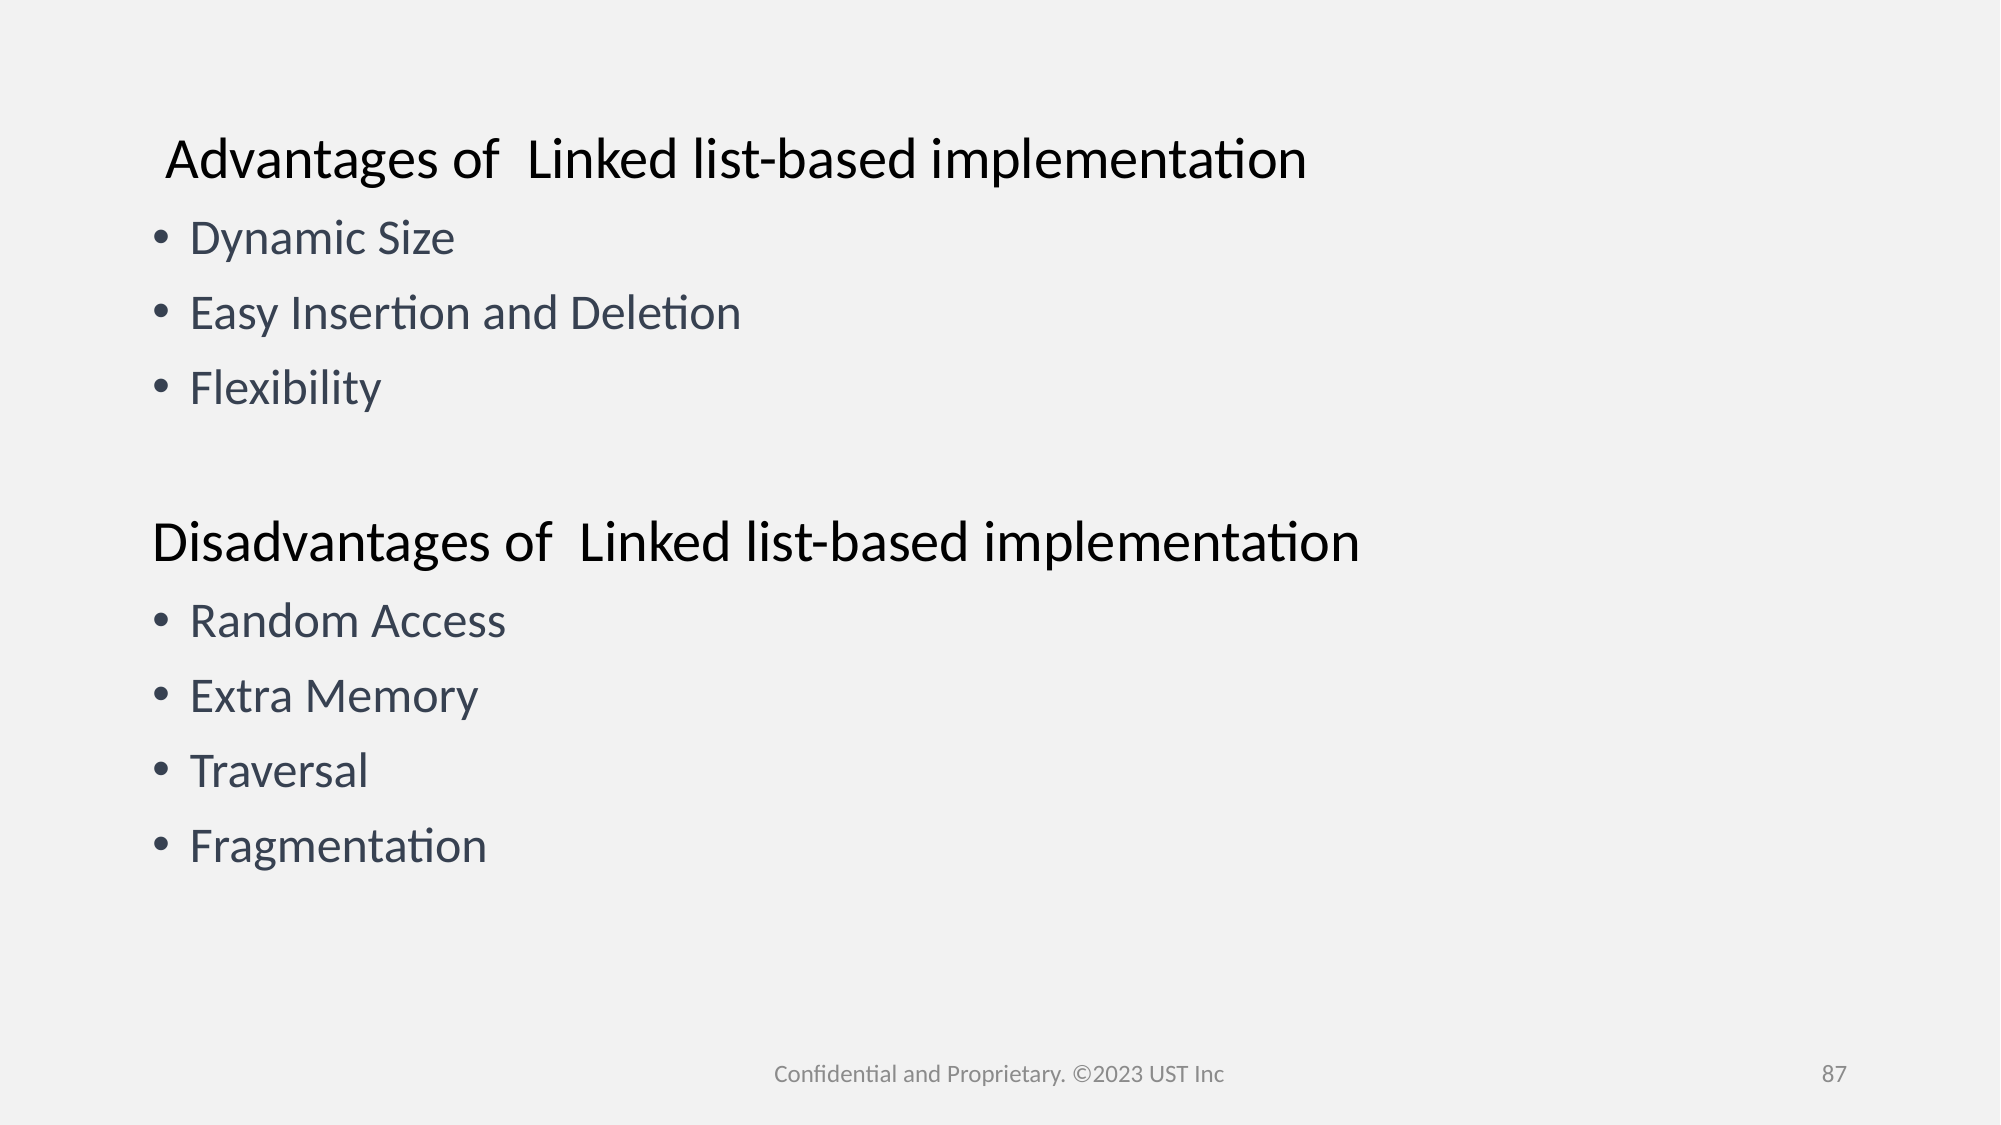

Advantages of  Linked list-based implementation
Dynamic Size
Easy Insertion and Deletion
Flexibility

Disadvantages of  Linked list-based implementation
Random Access
Extra Memory
Traversal
Fragmentation

Confidential and Proprietary. ©2023 UST Inc
87